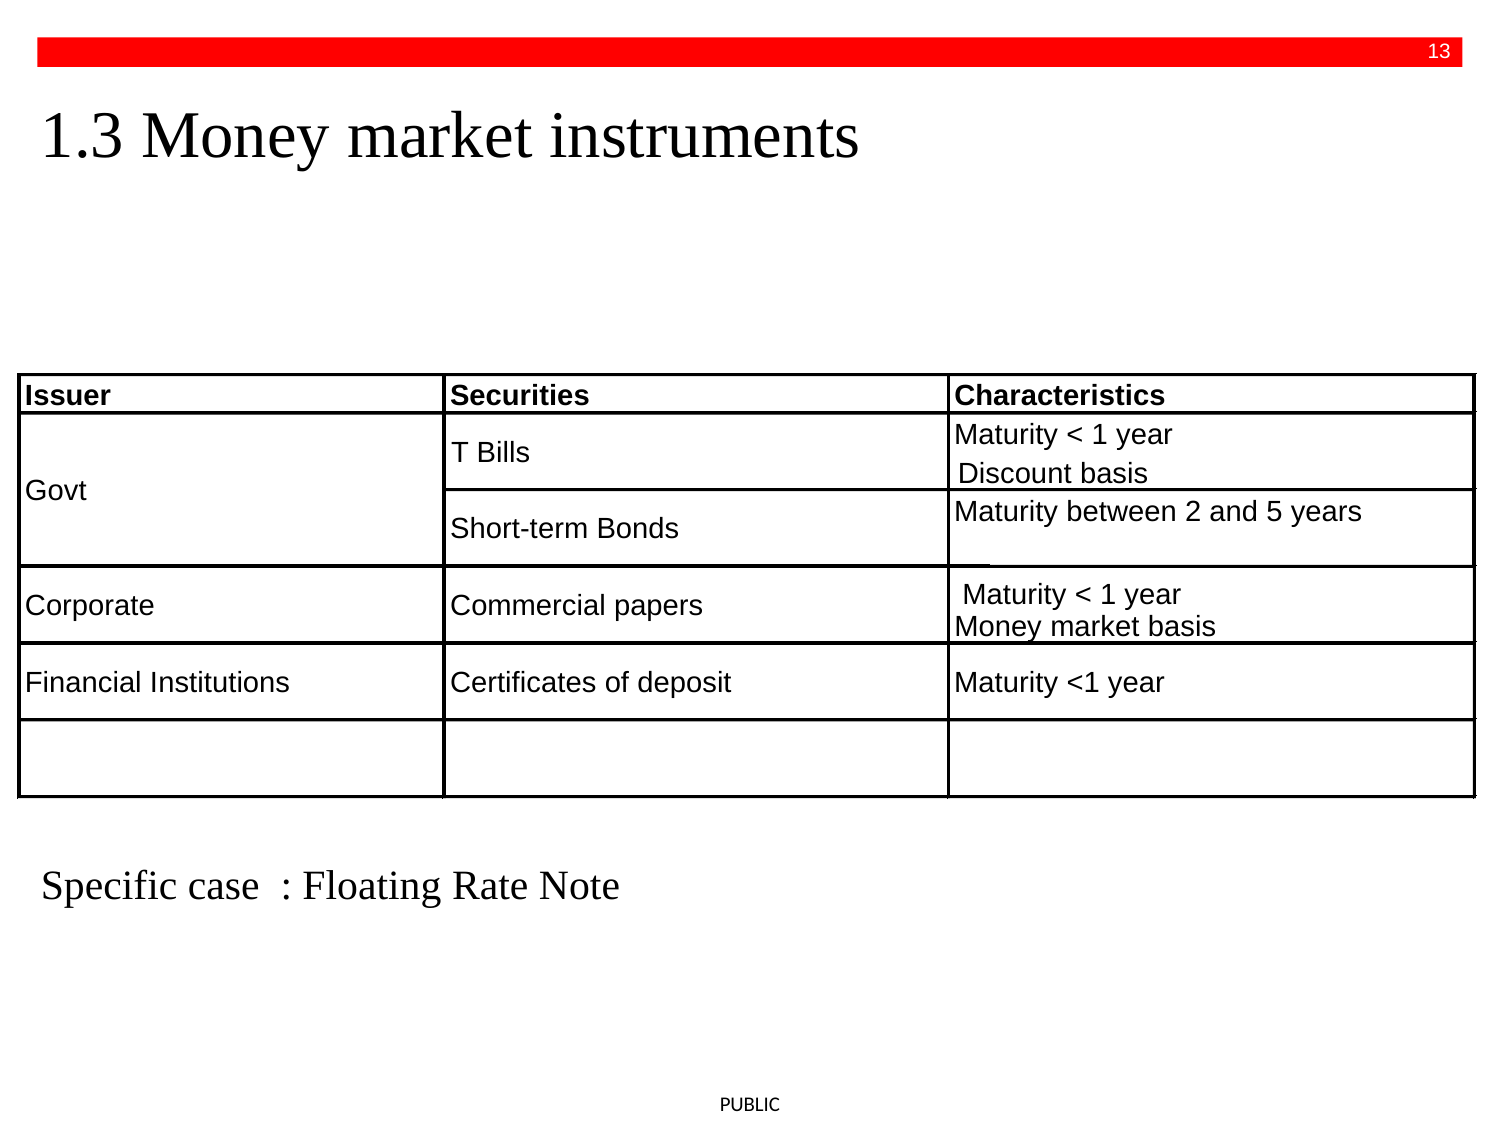

1.3 Money market instruments

Issuer

Securities

Characteristics

Maturity < 1 year
T Bills
Discount basis
Govt

Maturity between 2 and 5 years
Short-term Bonds

Maturity < 1 year
Corporate
Commercial papers
Money market basis

Financial Institutions
Certificates of deposit
Maturity <1 year

Specific case  : Floating Rate Note